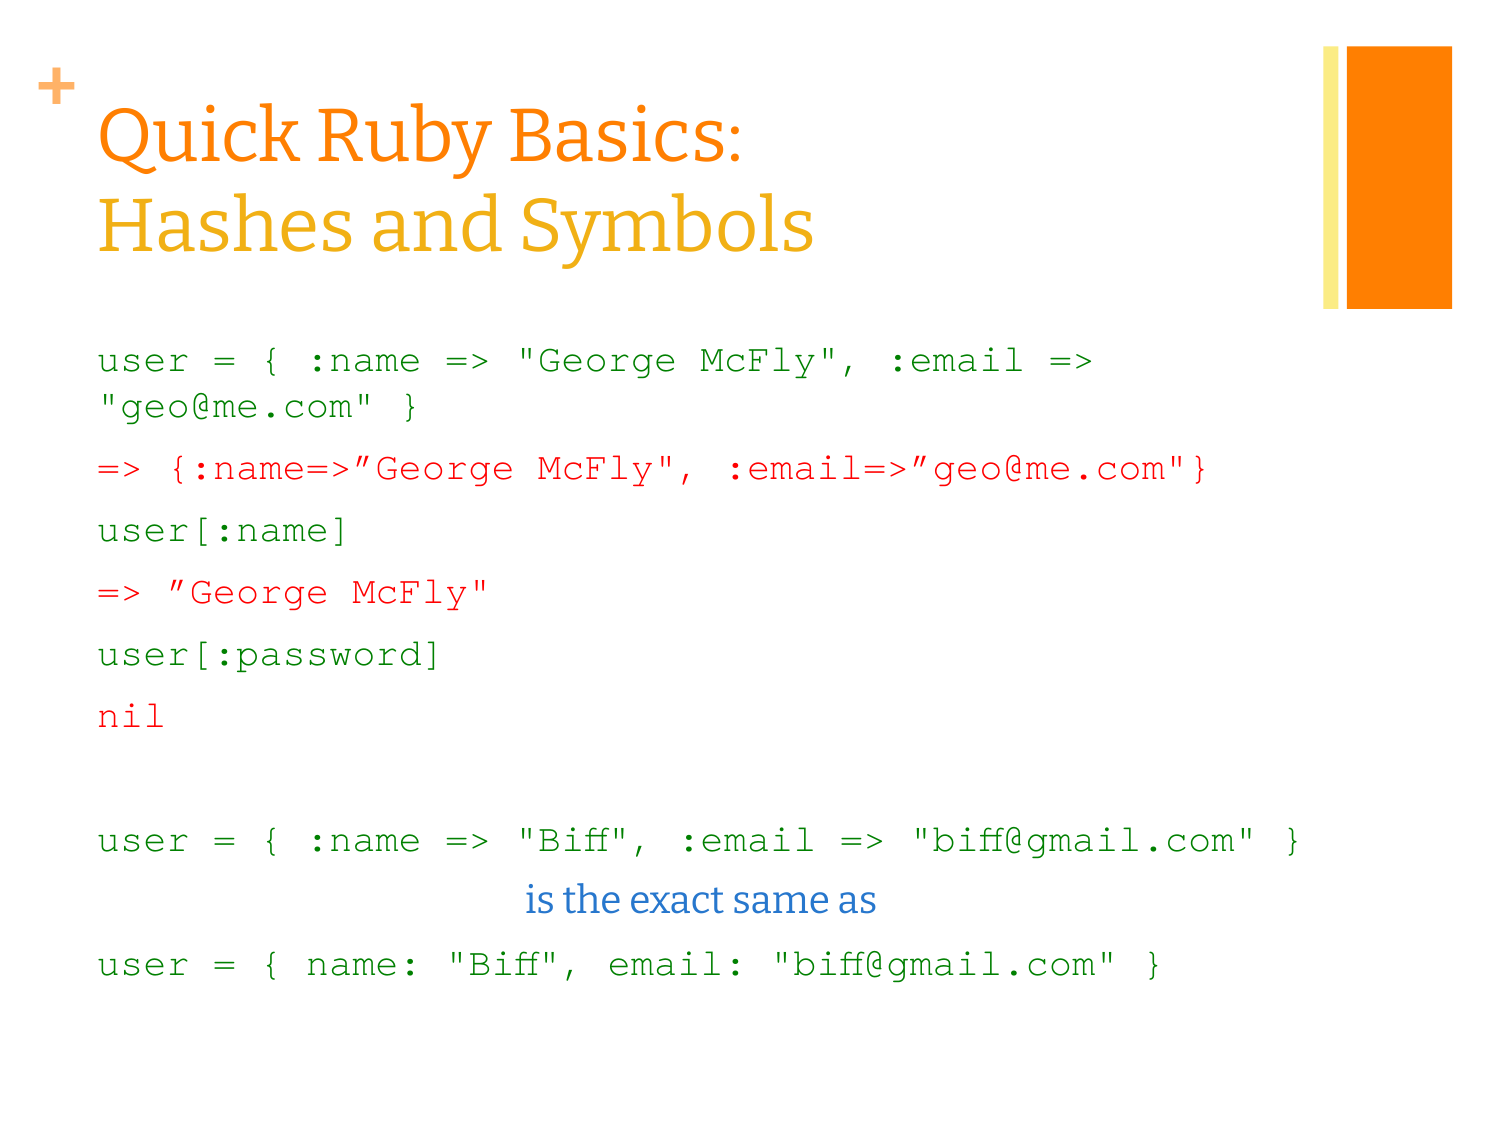

# Quick Ruby Basics: Hashes and Symbols
user = { :name => "George McFly", :email => "geo@me.com" }
=> {:name=>”George McFly", :email=>”geo@me.com"}
user[:name]
=> ”George McFly"
user[:password]
nil

user = { :name => "Biff", :email => "biff@gmail.com" }
is the exact same as
user = { name: "Biff", email: "biff@gmail.com" }